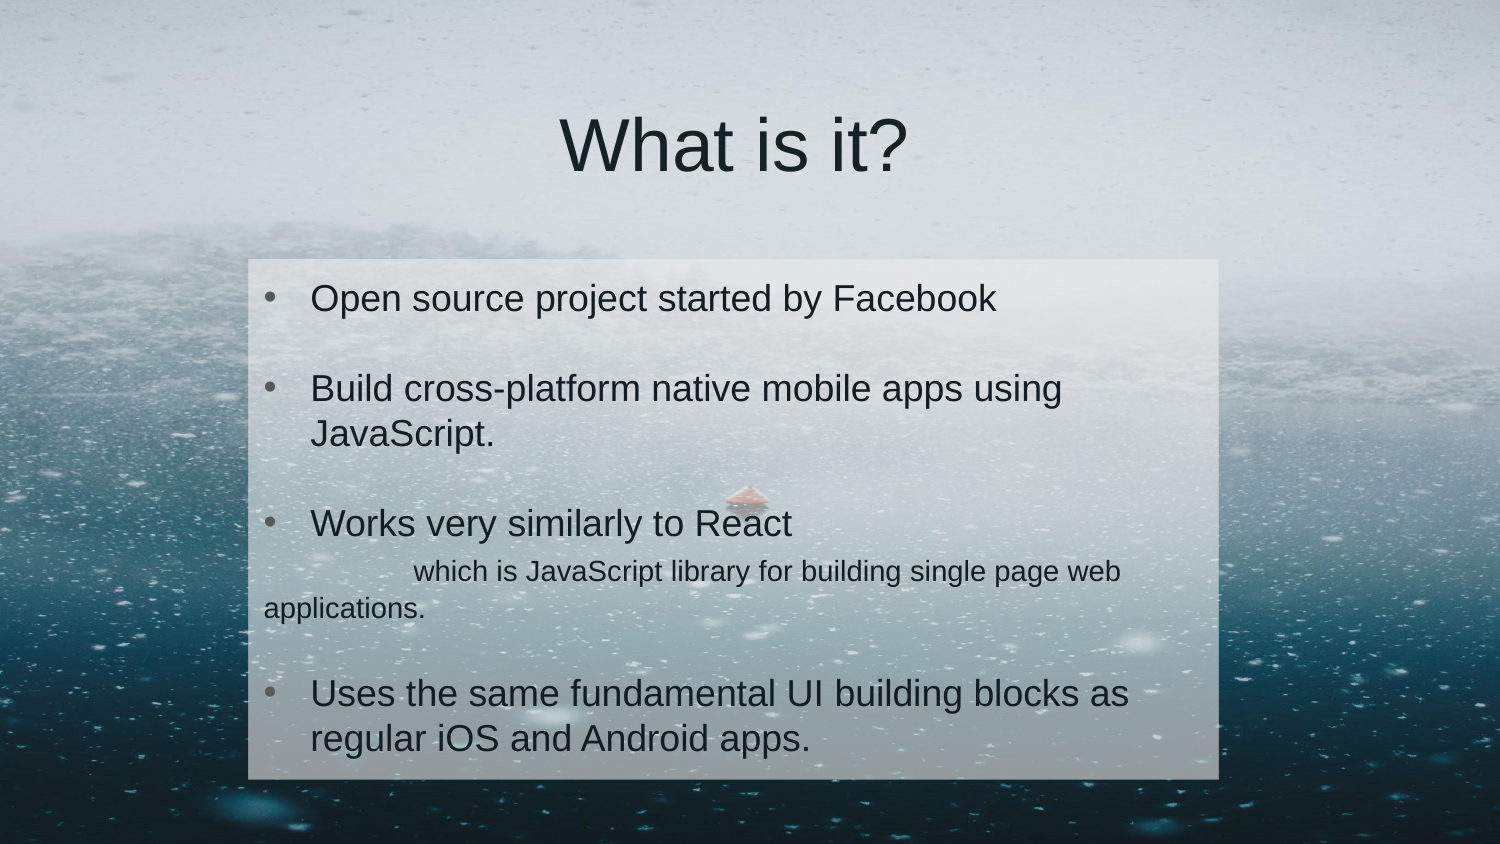

# What is it?
Open source project started by Facebook

Build cross-platform native mobile apps using JavaScript.

Works very similarly to React
	which is JavaScript library for building single page web 	applications.

Uses the same fundamental UI building blocks as regular iOS and Android apps.